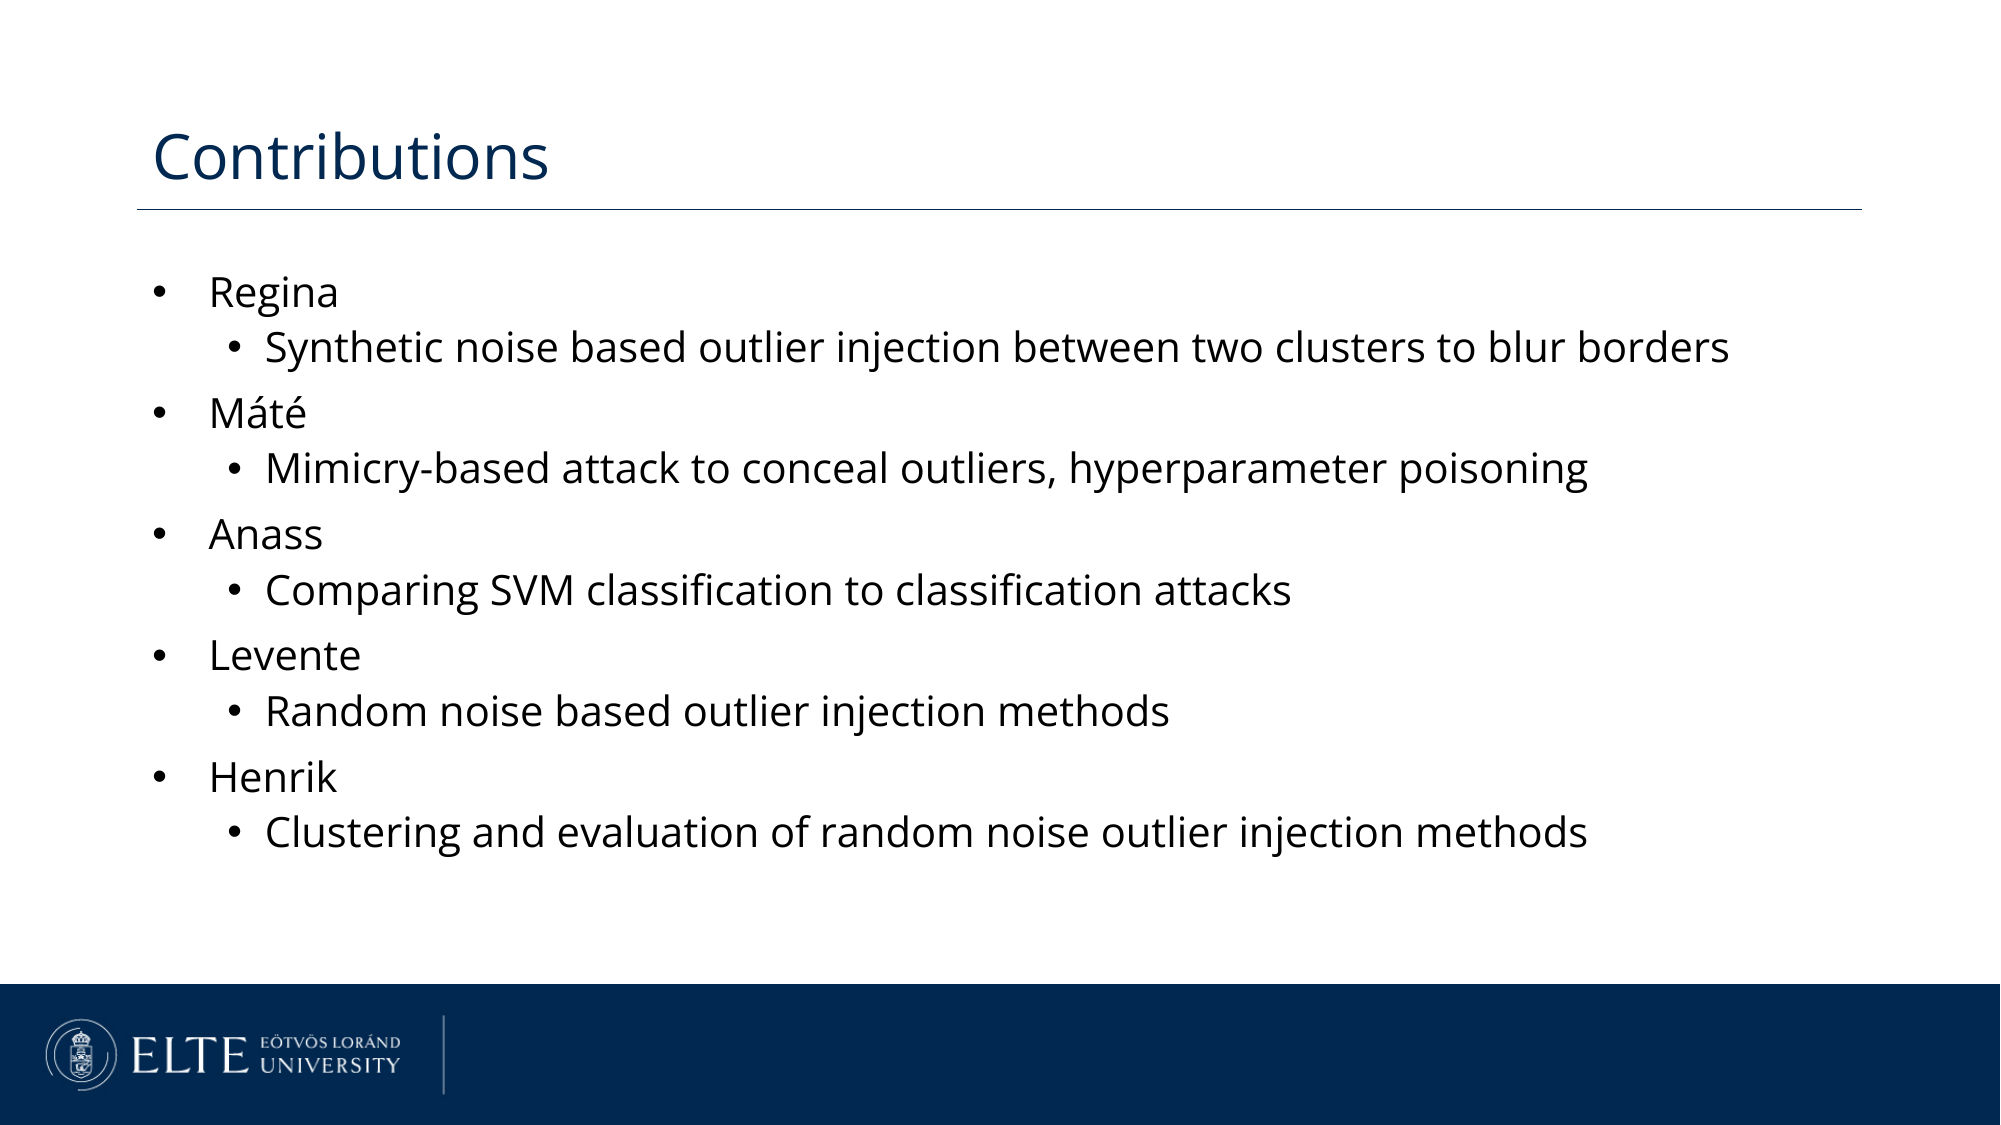

Contributions
Regina
Synthetic noise based outlier injection between two clusters to blur borders
Máté
Mimicry-based attack to conceal outliers, hyperparameter poisoning
Anass
Comparing SVM classification to classification attacks
Levente
Random noise based outlier injection methods
Henrik
Clustering and evaluation of random noise outlier injection methods